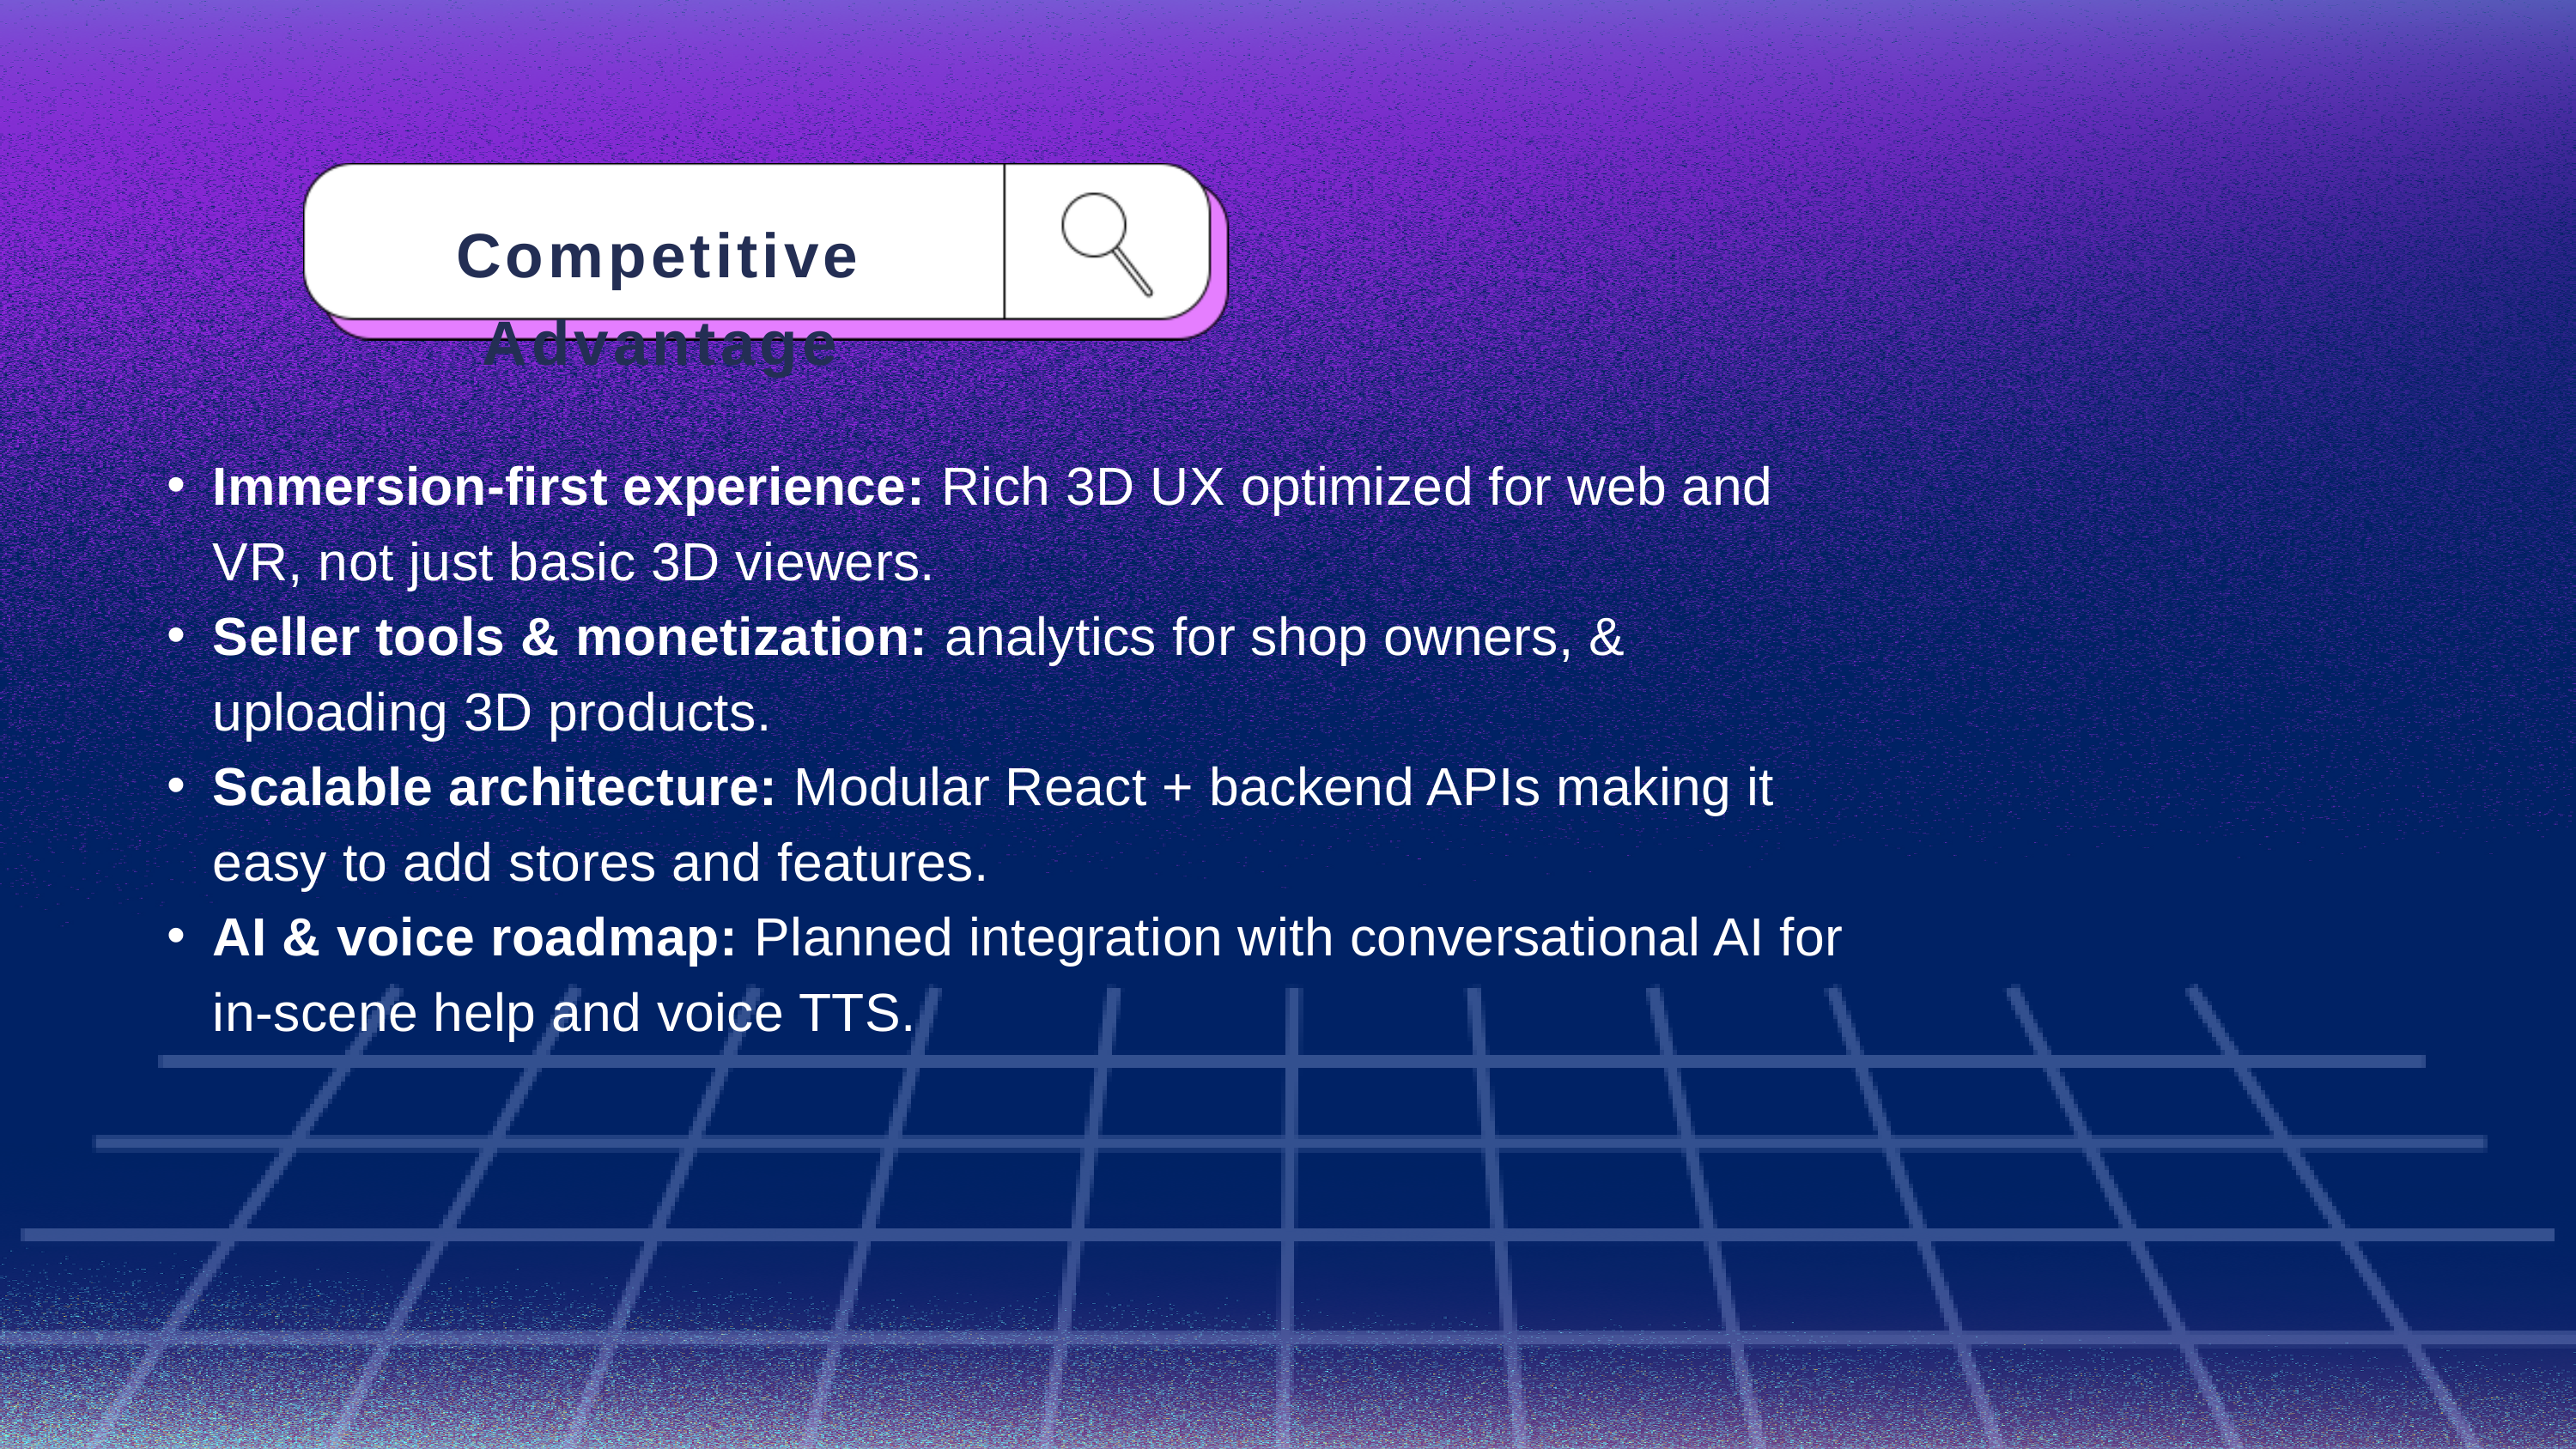

Competitive Advantage
Immersion-first experience: Rich 3D UX optimized for web and VR, not just basic 3D viewers.
Seller tools & monetization: analytics for shop owners, & uploading 3D products.
Scalable architecture: Modular React + backend APIs making it easy to add stores and features.
AI & voice roadmap: Planned integration with conversational AI for in-scene help and voice TTS.